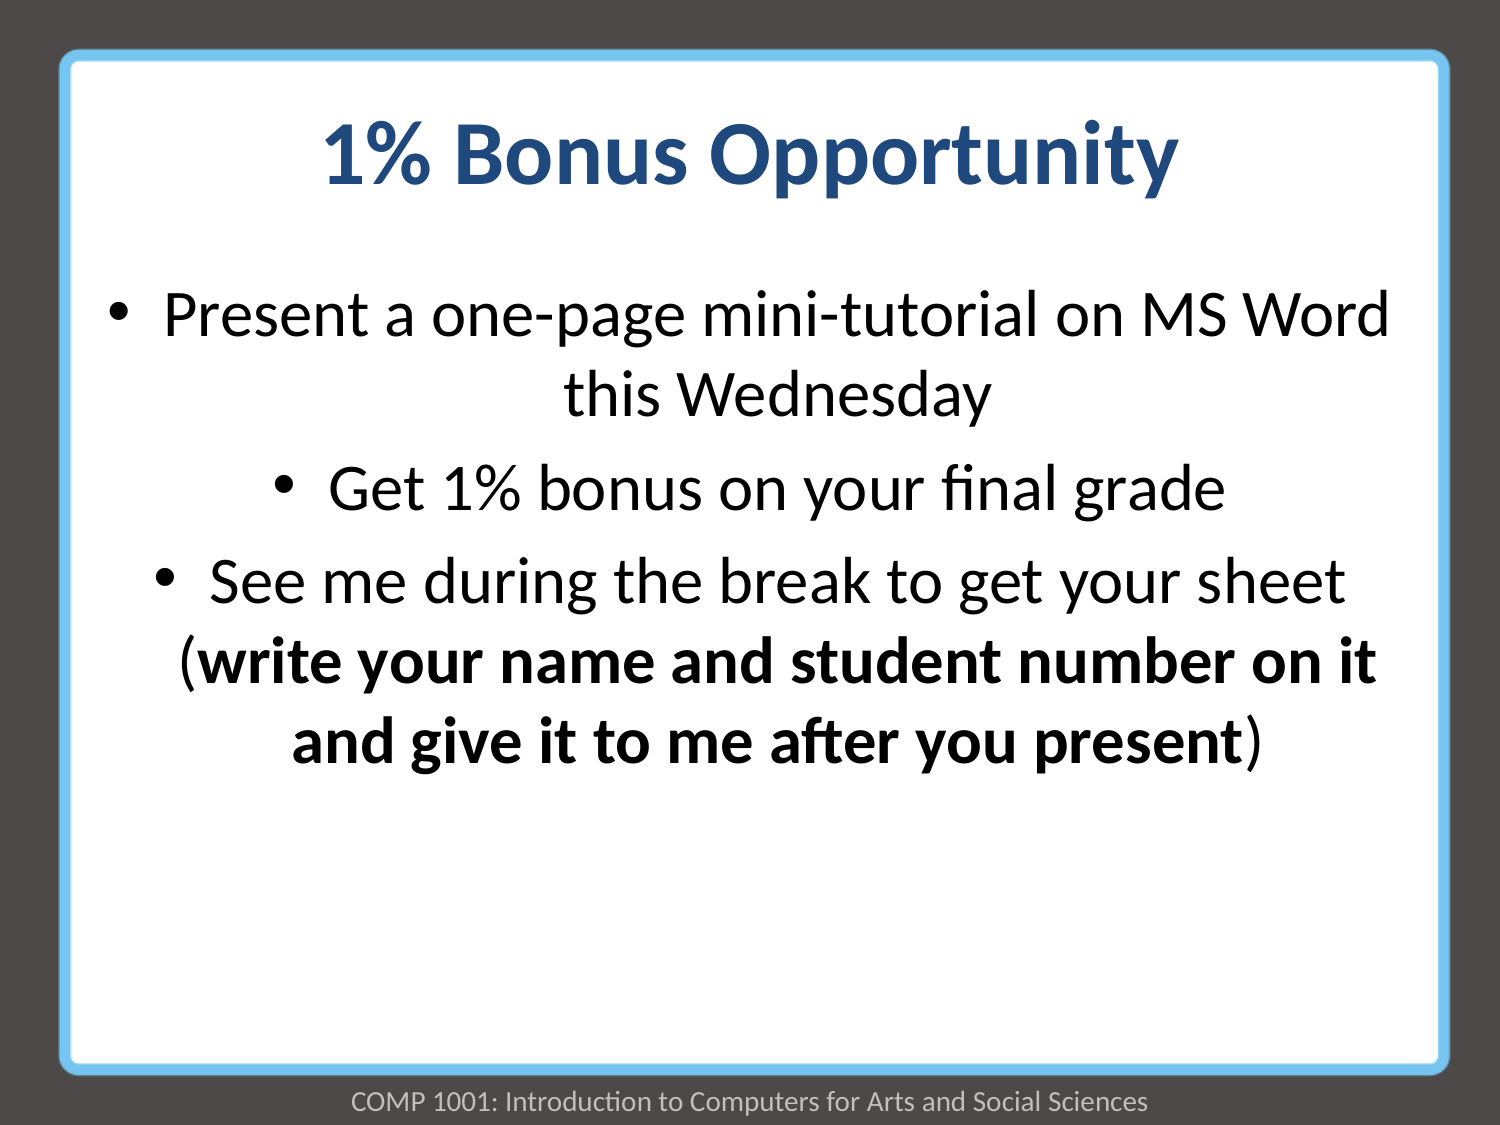

# 1% Bonus Opportunity
Present a one-page mini-tutorial on MS Word this Wednesday
Get 1% bonus on your final grade
See me during the break to get your sheet (write your name and student number on it and give it to me after you present)